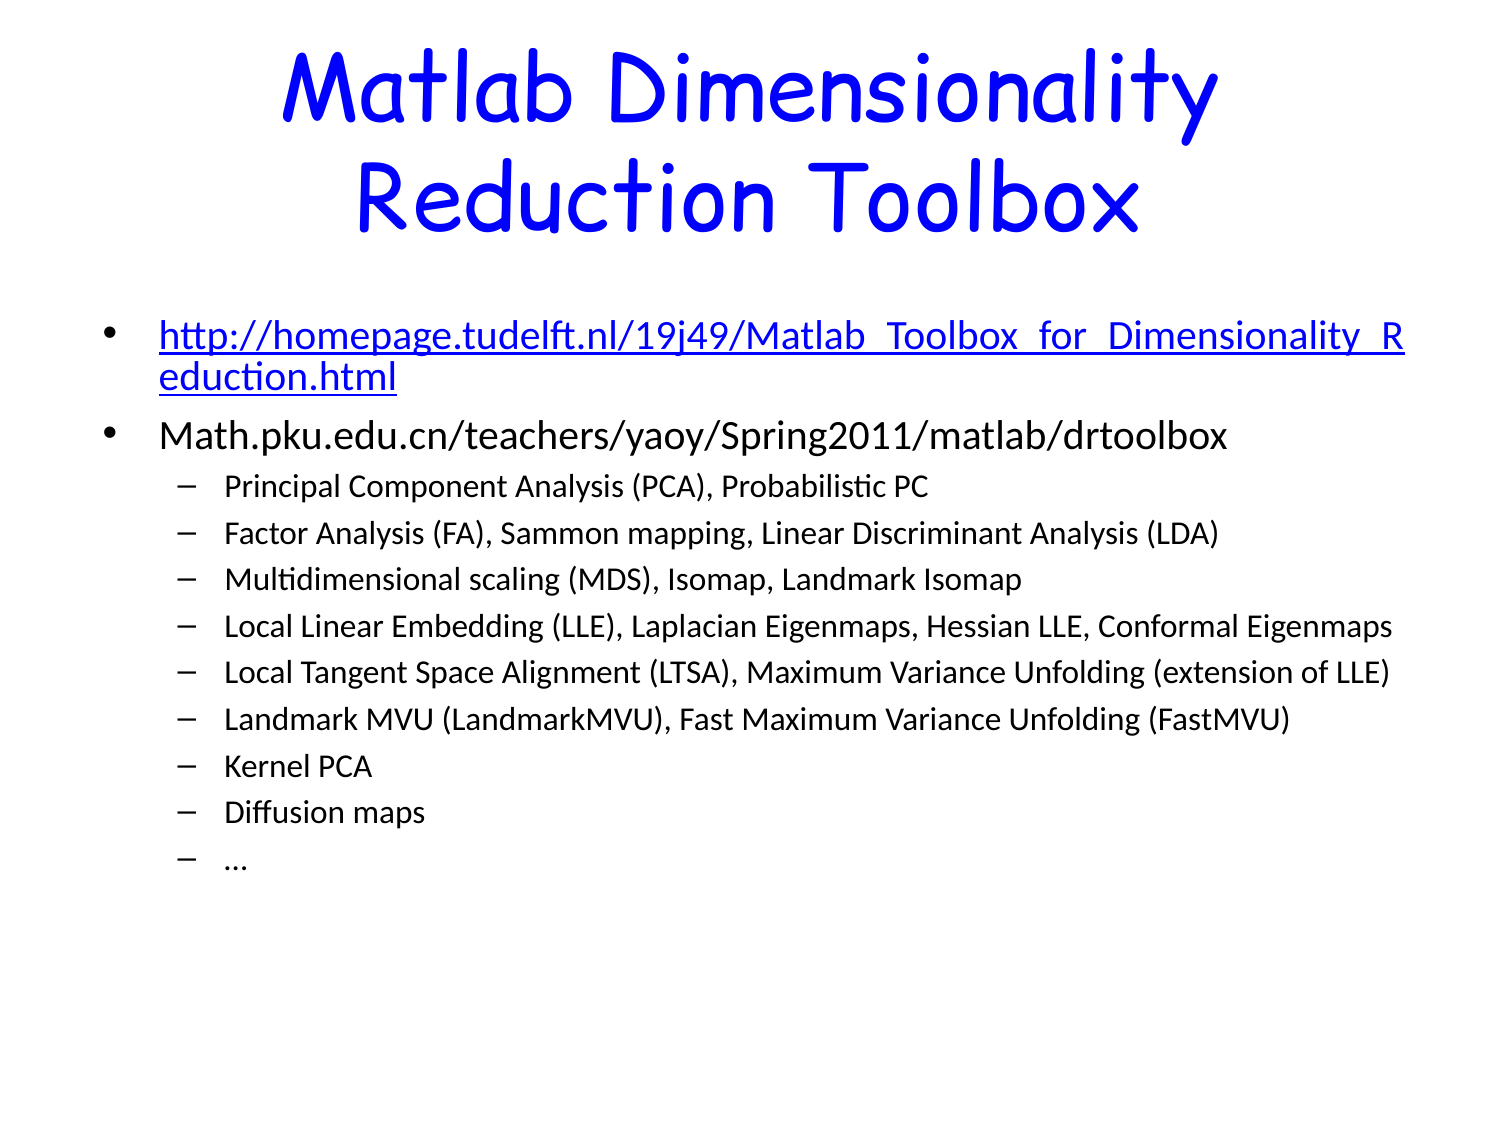

# Matlab Dimensionality Reduction Toolbox
http://homepage.tudelft.nl/19j49/Matlab_Toolbox_for_Dimensionality_Reduction.html
Math.pku.edu.cn/teachers/yaoy/Spring2011/matlab/drtoolbox
Principal Component Analysis (PCA), Probabilistic PC
Factor Analysis (FA), Sammon mapping, Linear Discriminant Analysis (LDA)
Multidimensional scaling (MDS), Isomap, Landmark Isomap
Local Linear Embedding (LLE), Laplacian Eigenmaps, Hessian LLE, Conformal Eigenmaps
Local Tangent Space Alignment (LTSA), Maximum Variance Unfolding (extension of LLE)
Landmark MVU (LandmarkMVU), Fast Maximum Variance Unfolding (FastMVU)
Kernel PCA
Diffusion maps
…